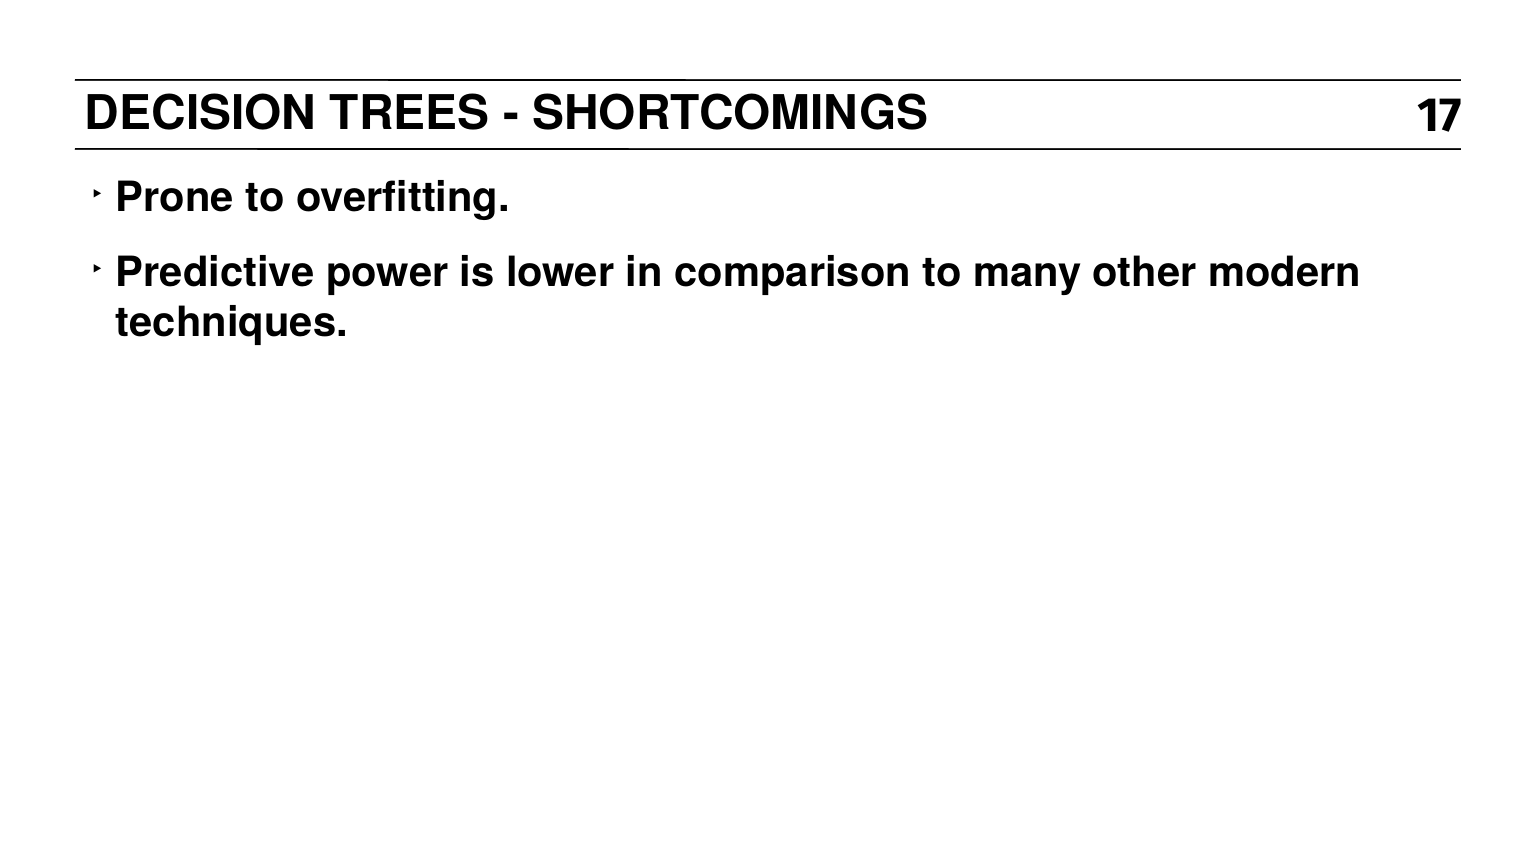

# DECISION TREES - SHORTCOMINGS
17

Prone to overfitting.
Predictive power is lower in comparison to many other modern techniques.